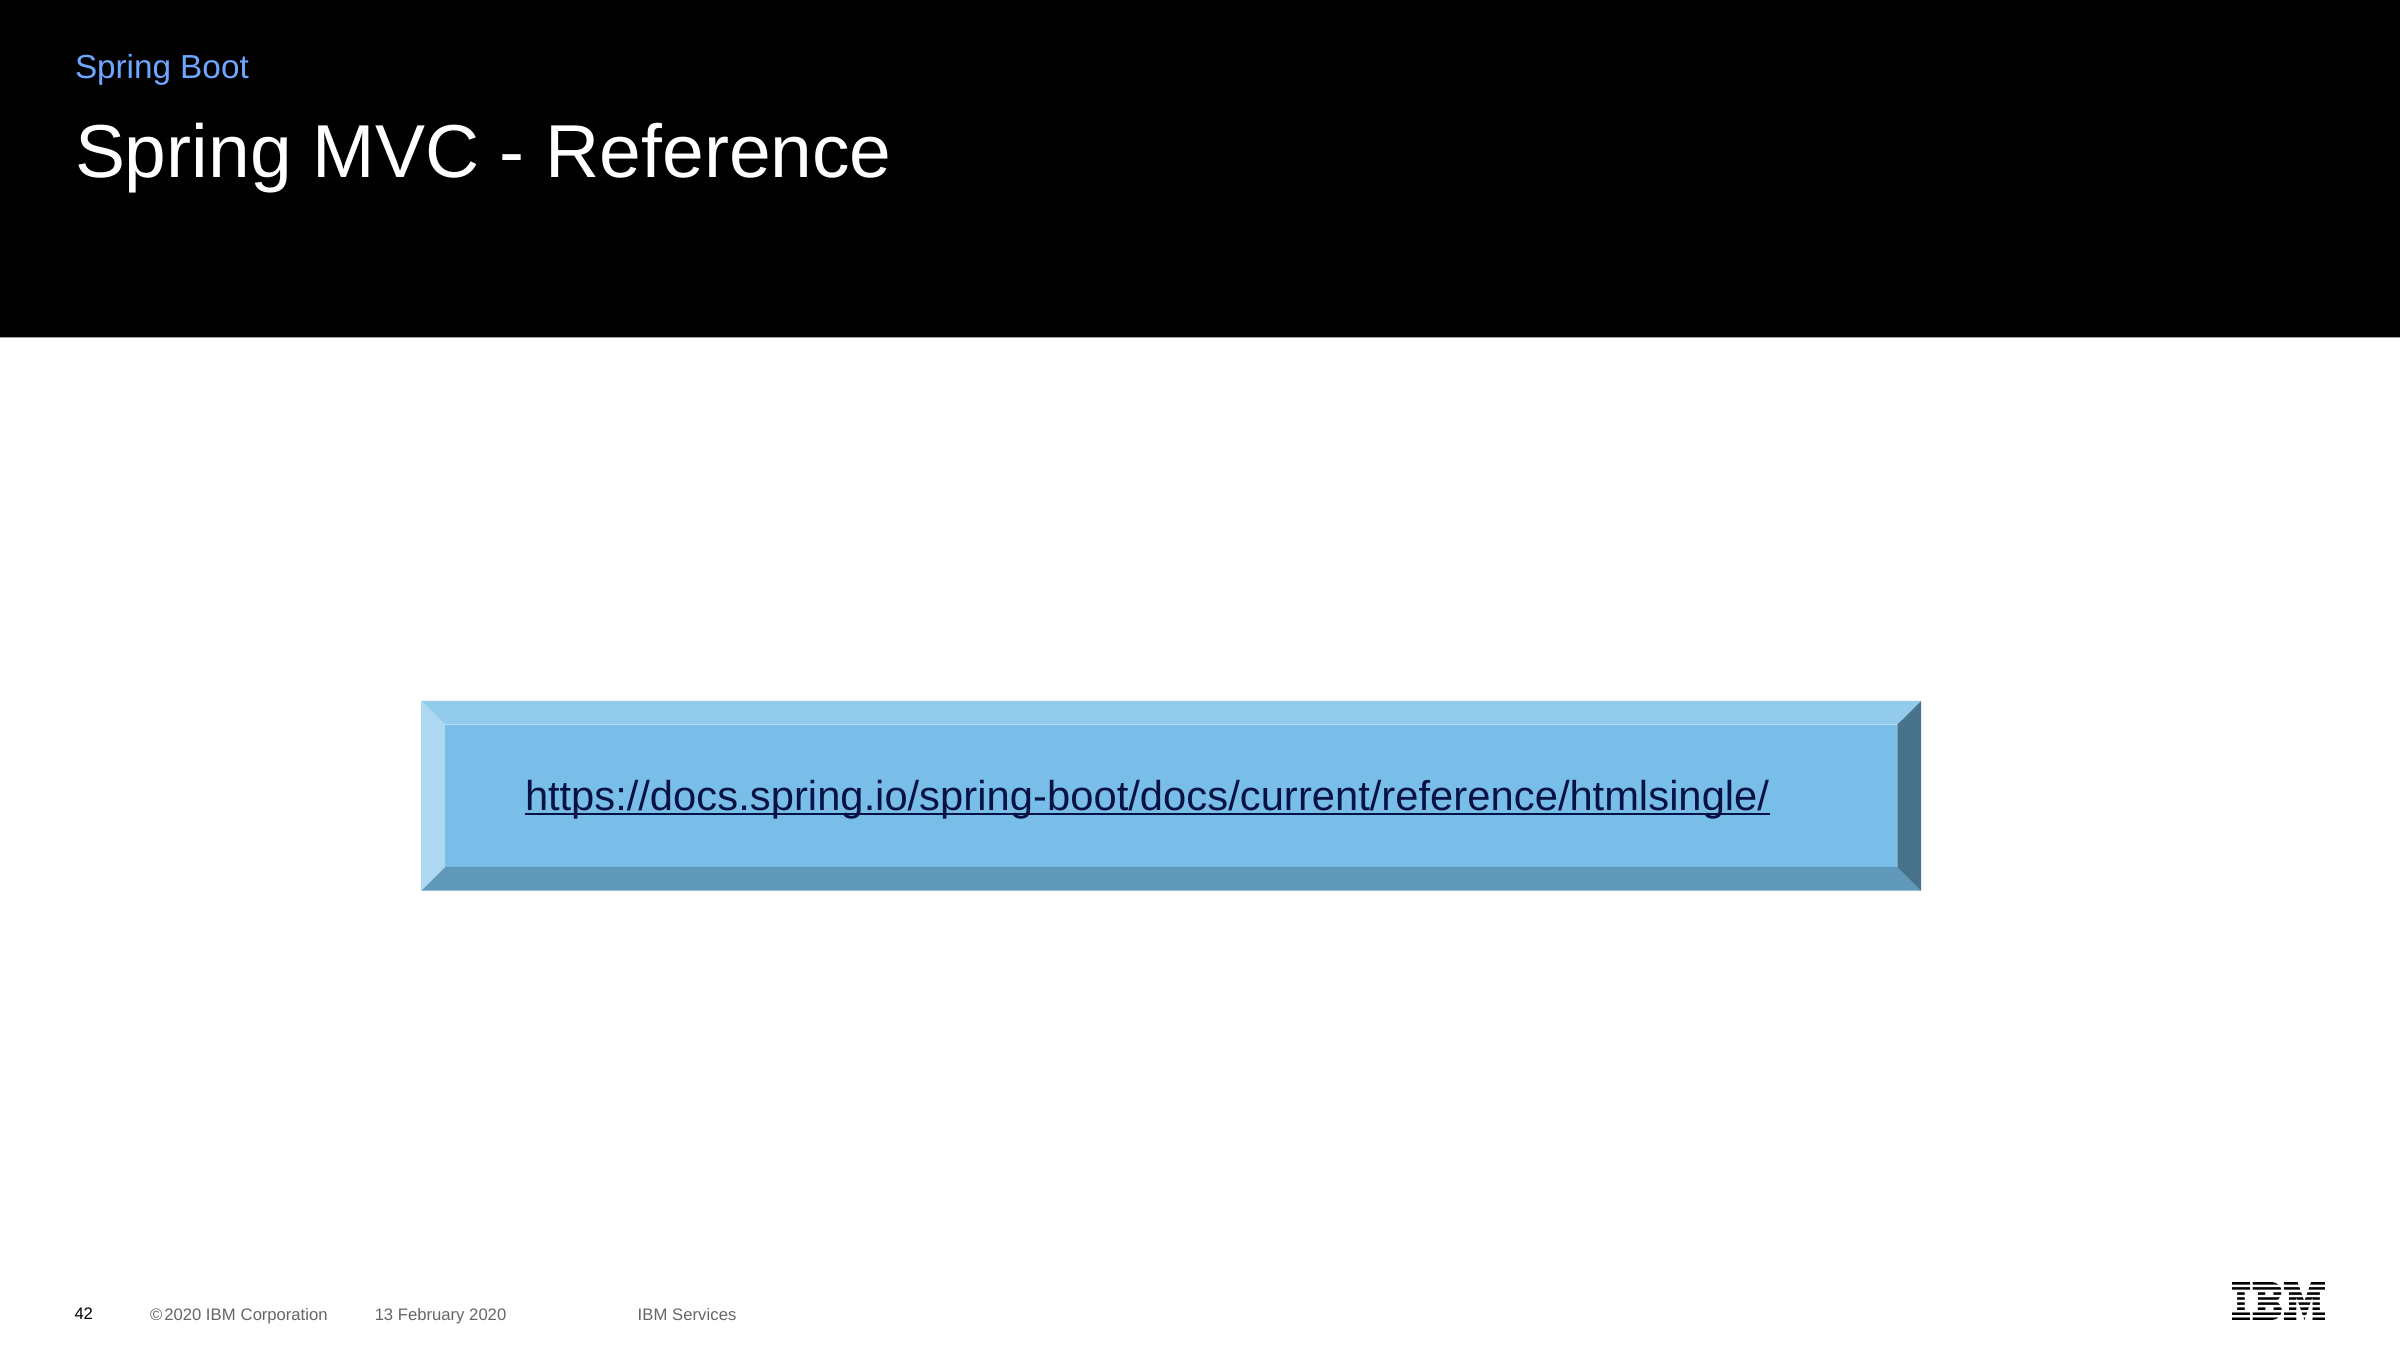

Spring Boot

# Spring MVC - Reference

https://docs.spring.io/spring-boot/docs/current/reference/htmlsingle/